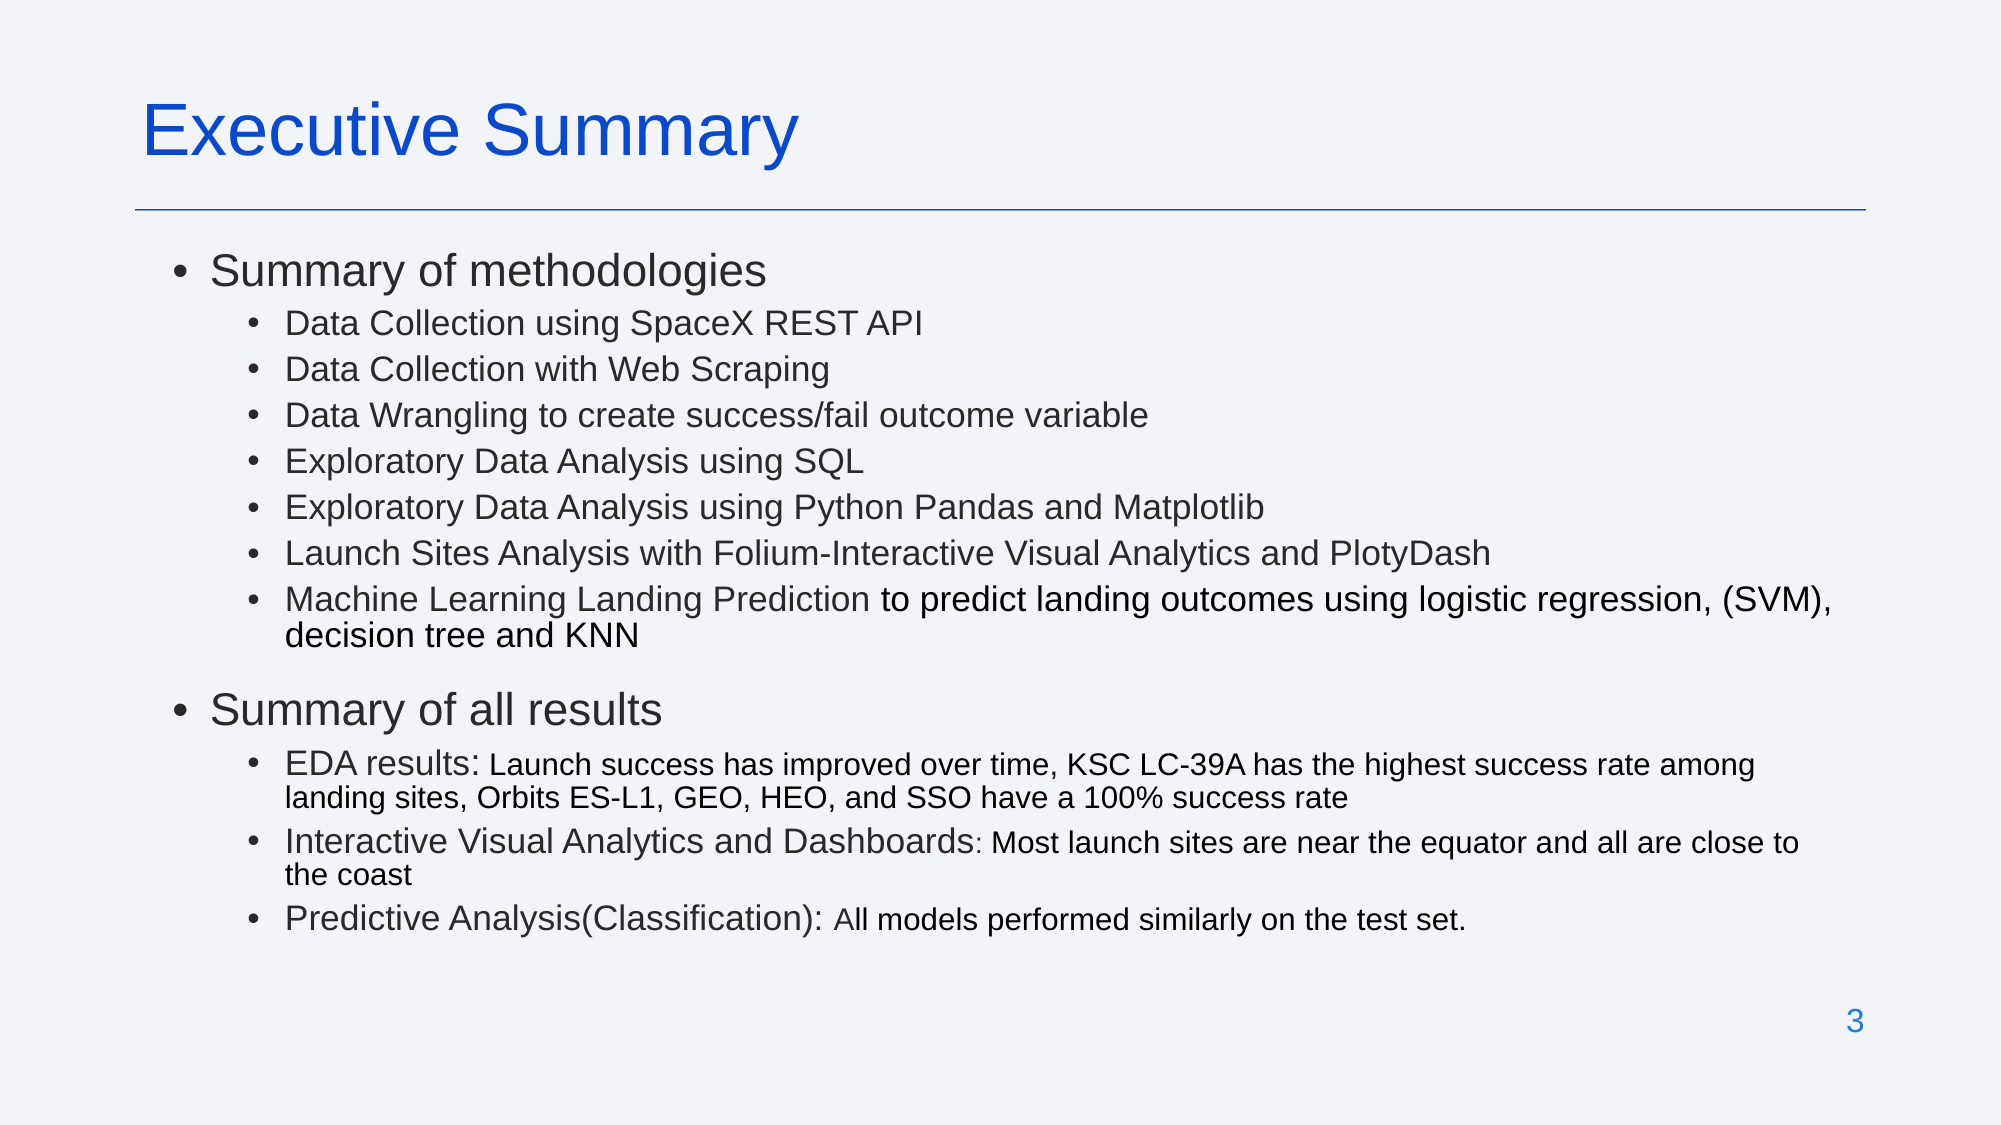

Executive Summary
Summary of methodologies
Data Collection using SpaceX REST API
Data Collection with Web Scraping
Data Wrangling to create success/fail outcome variable
Exploratory Data Analysis using SQL
Exploratory Data Analysis using Python Pandas and Matplotlib
Launch Sites Analysis with Folium-Interactive Visual Analytics and PlotyDash
Machine Learning Landing Prediction to predict landing outcomes using logistic regression, (SVM), decision tree and KNN
Summary of all results
EDA results: Launch success has improved over time, KSC LC-39A has the highest success rate among landing sites, Orbits ES-L1, GEO, HEO, and SSO have a 100% success rate
Interactive Visual Analytics and Dashboards: Most launch sites are near the equator and all are close to the coast
Predictive Analysis(Classification): All models performed similarly on the test set.

3